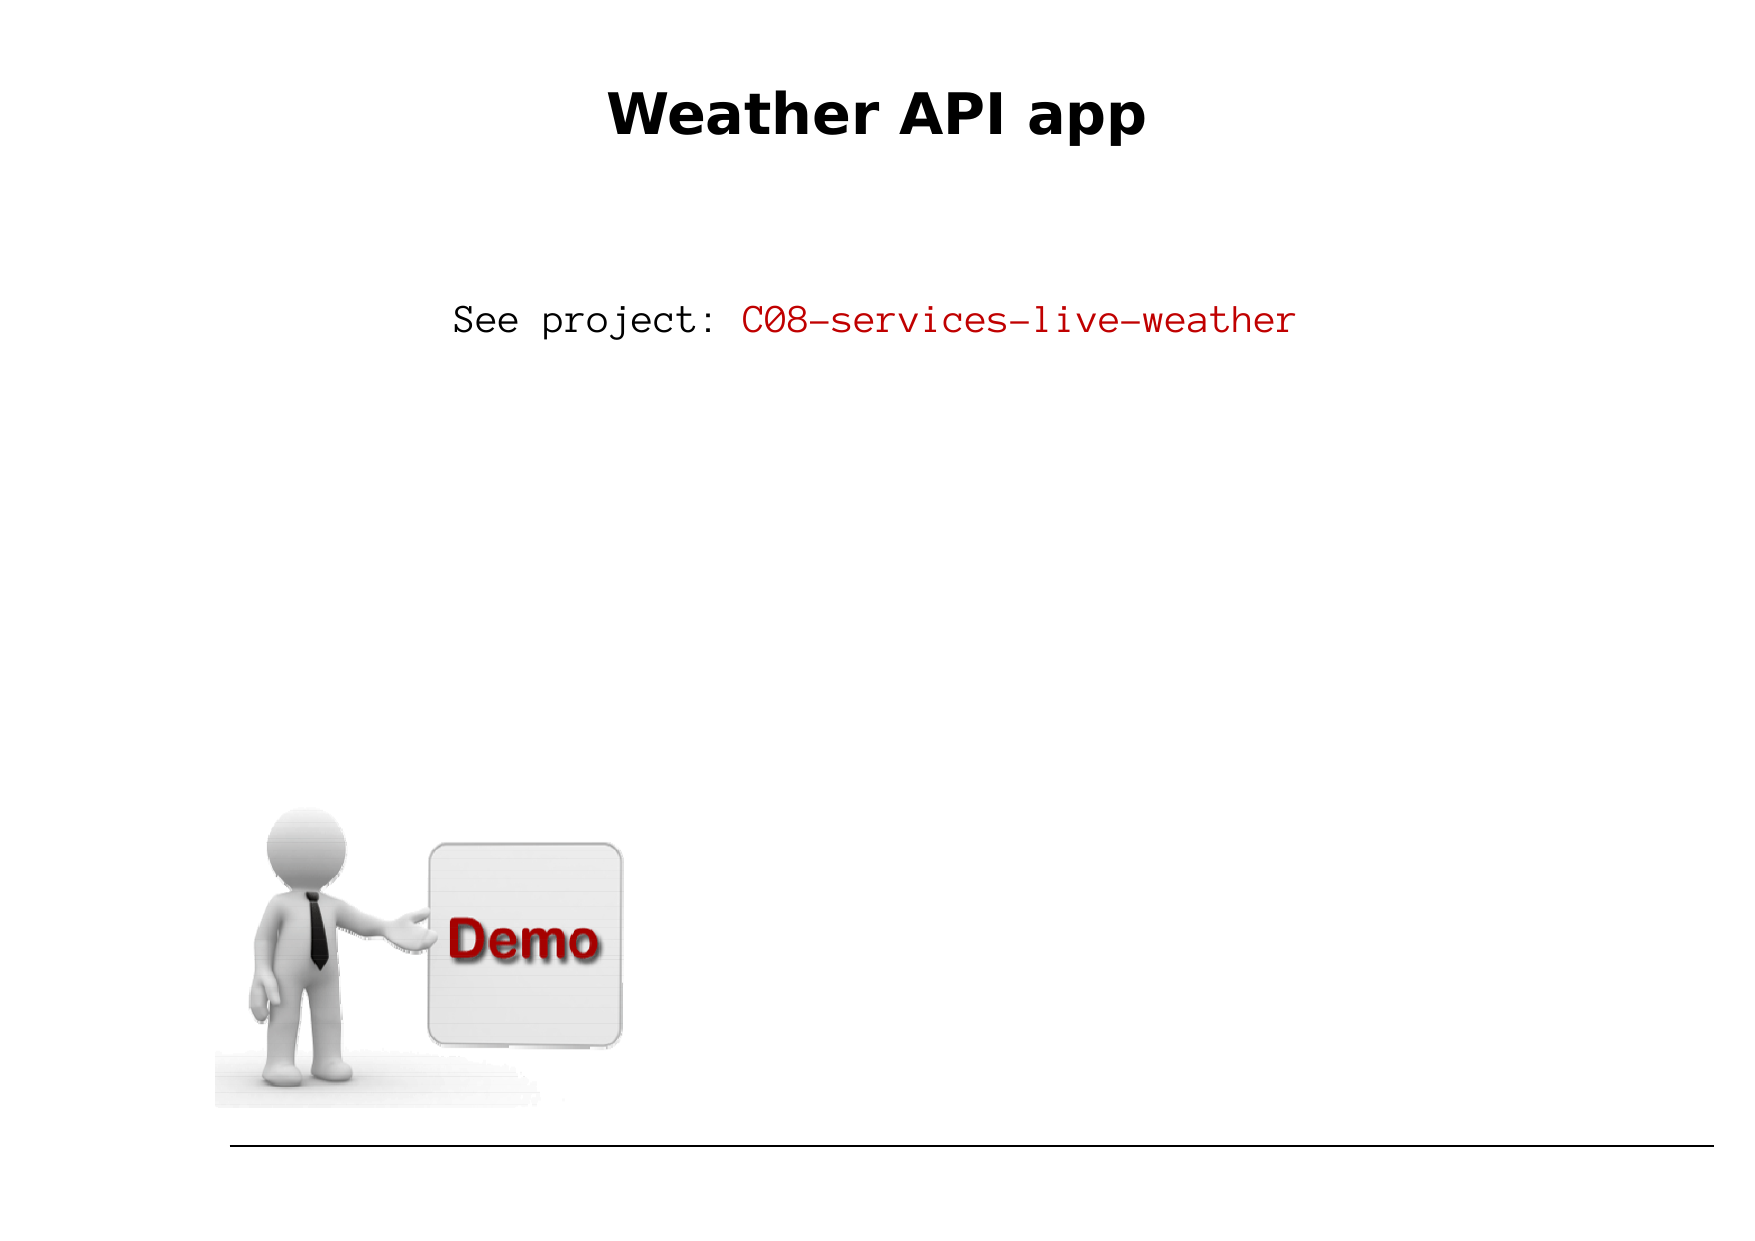

# Weather API app

See project: C08-services-live-weather